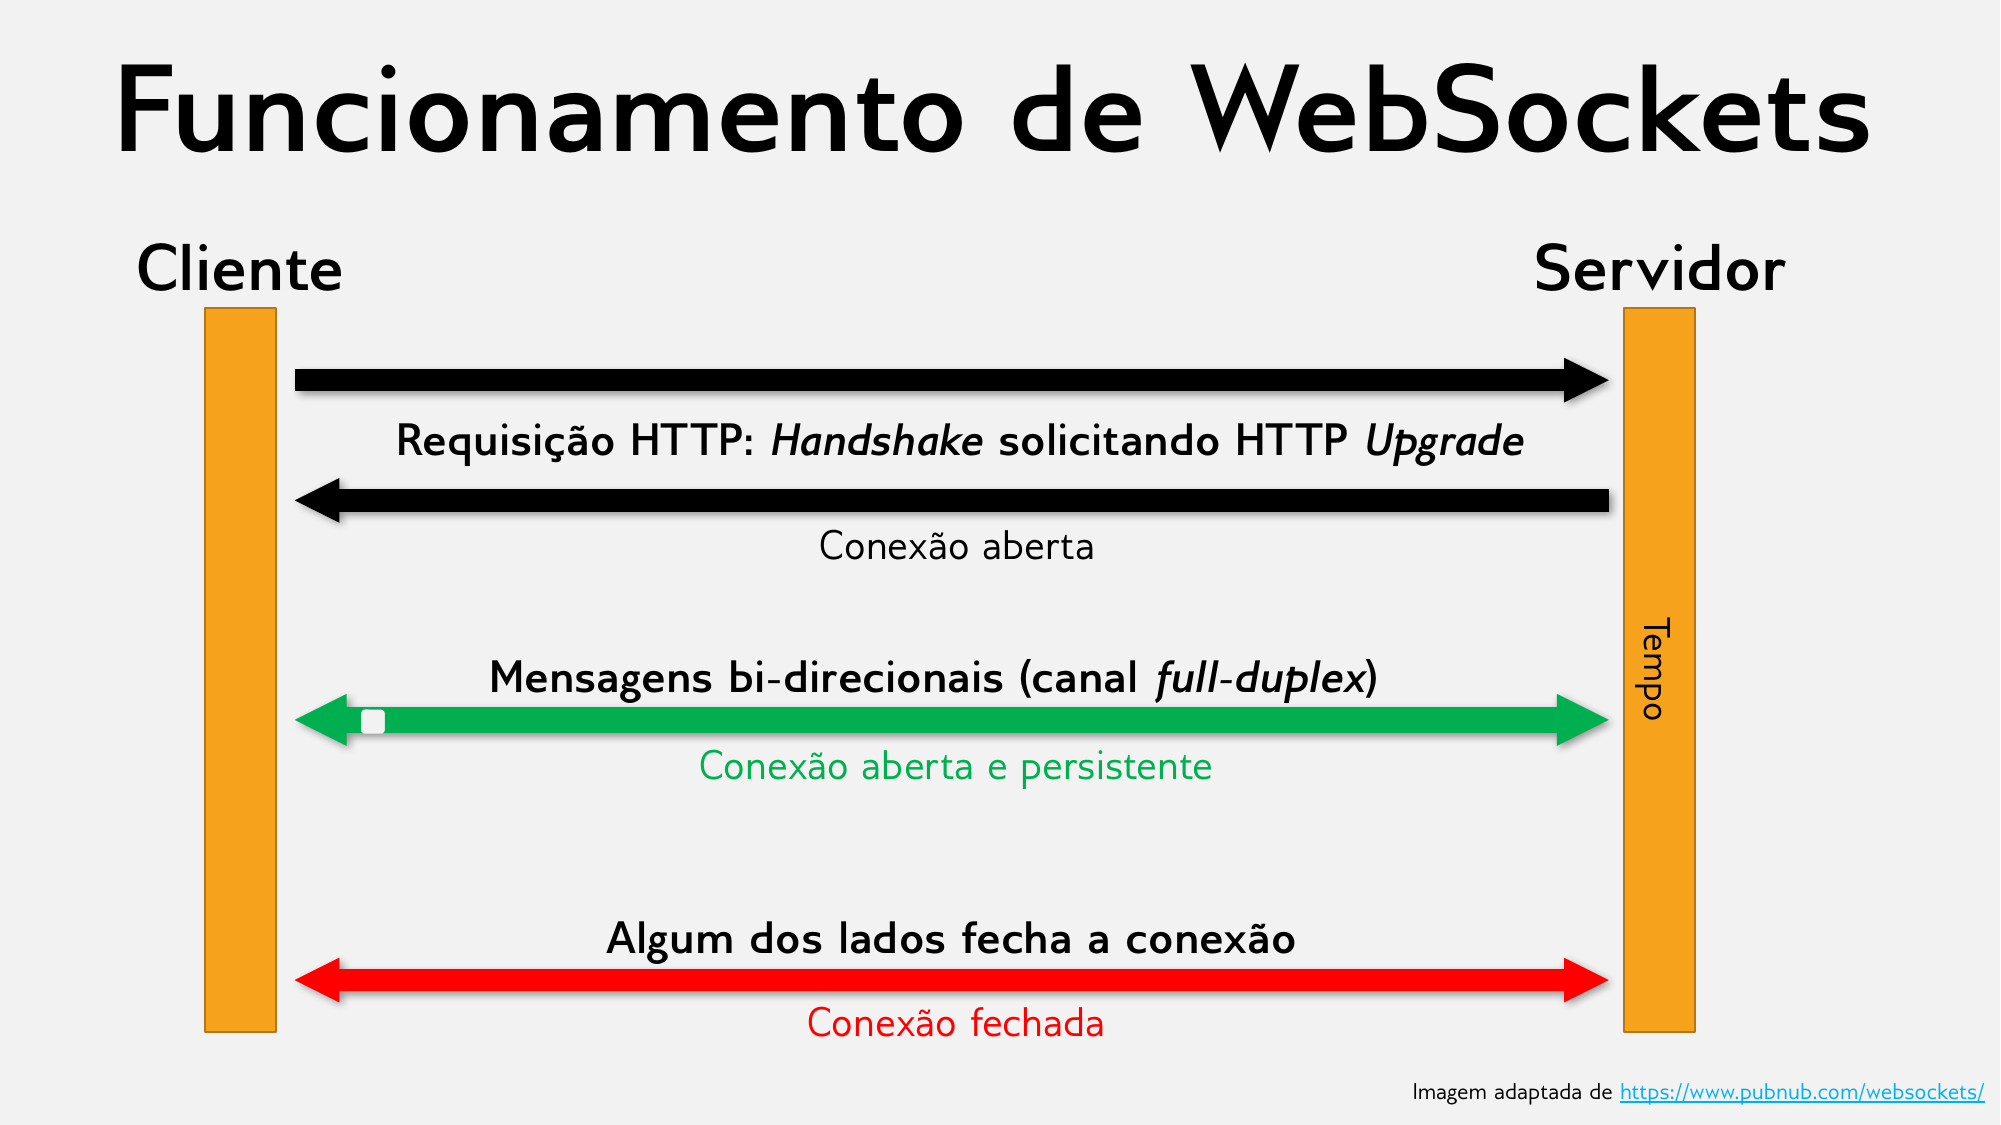

Funcionamento de WebSockets
Cliente
Servidor

Tempo
Requisição HTTP: Handshake solicitando HTTP Upgrade
Conexão aberta
Mensagens bi-direcionais (canal full-duplex)
Conexão aberta e persistente

Algum dos lados fecha a conexão
Conexão fechada
Imagem adaptada de https://www.pubnub.com/websockets/